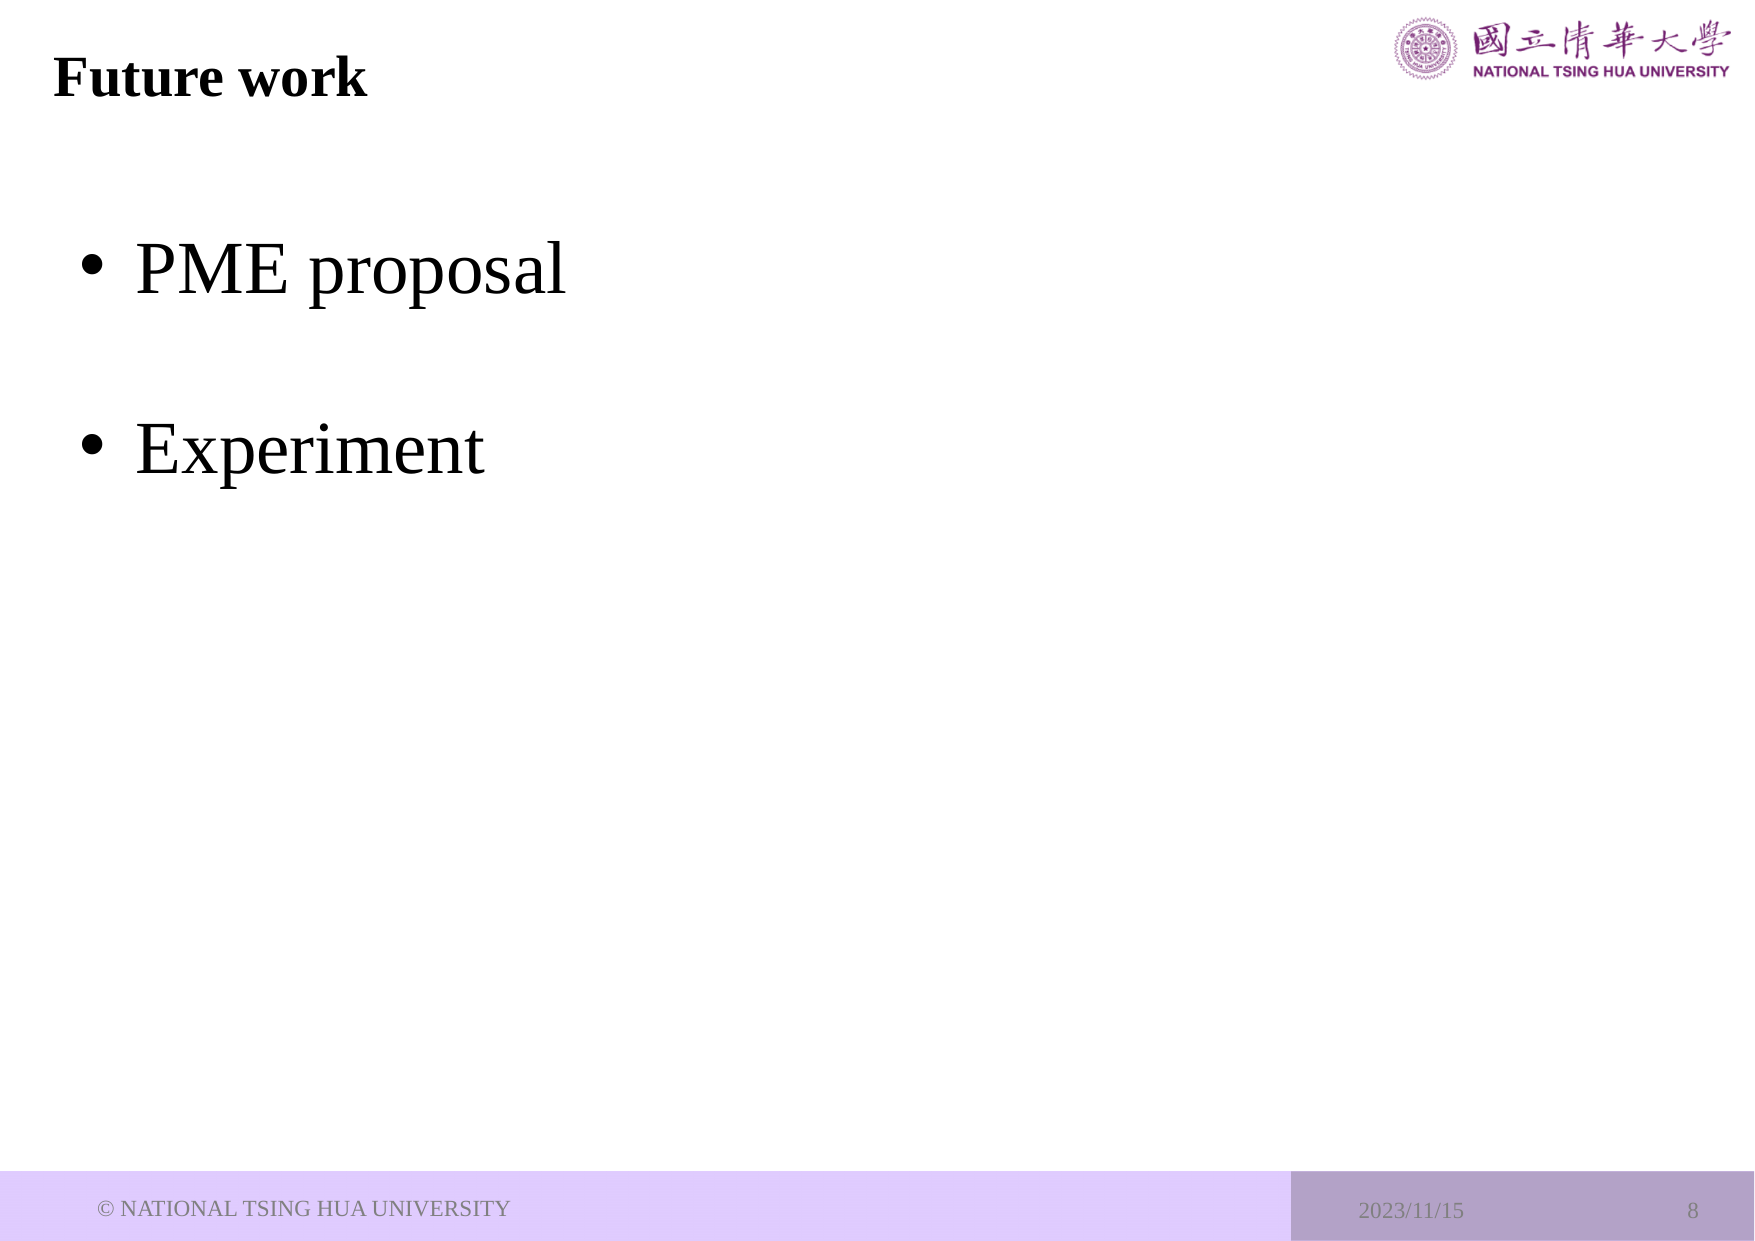

# Future work
PME proposal

Experiment
© NATIONAL TSING HUA UNIVERSITY
2023/11/15
8